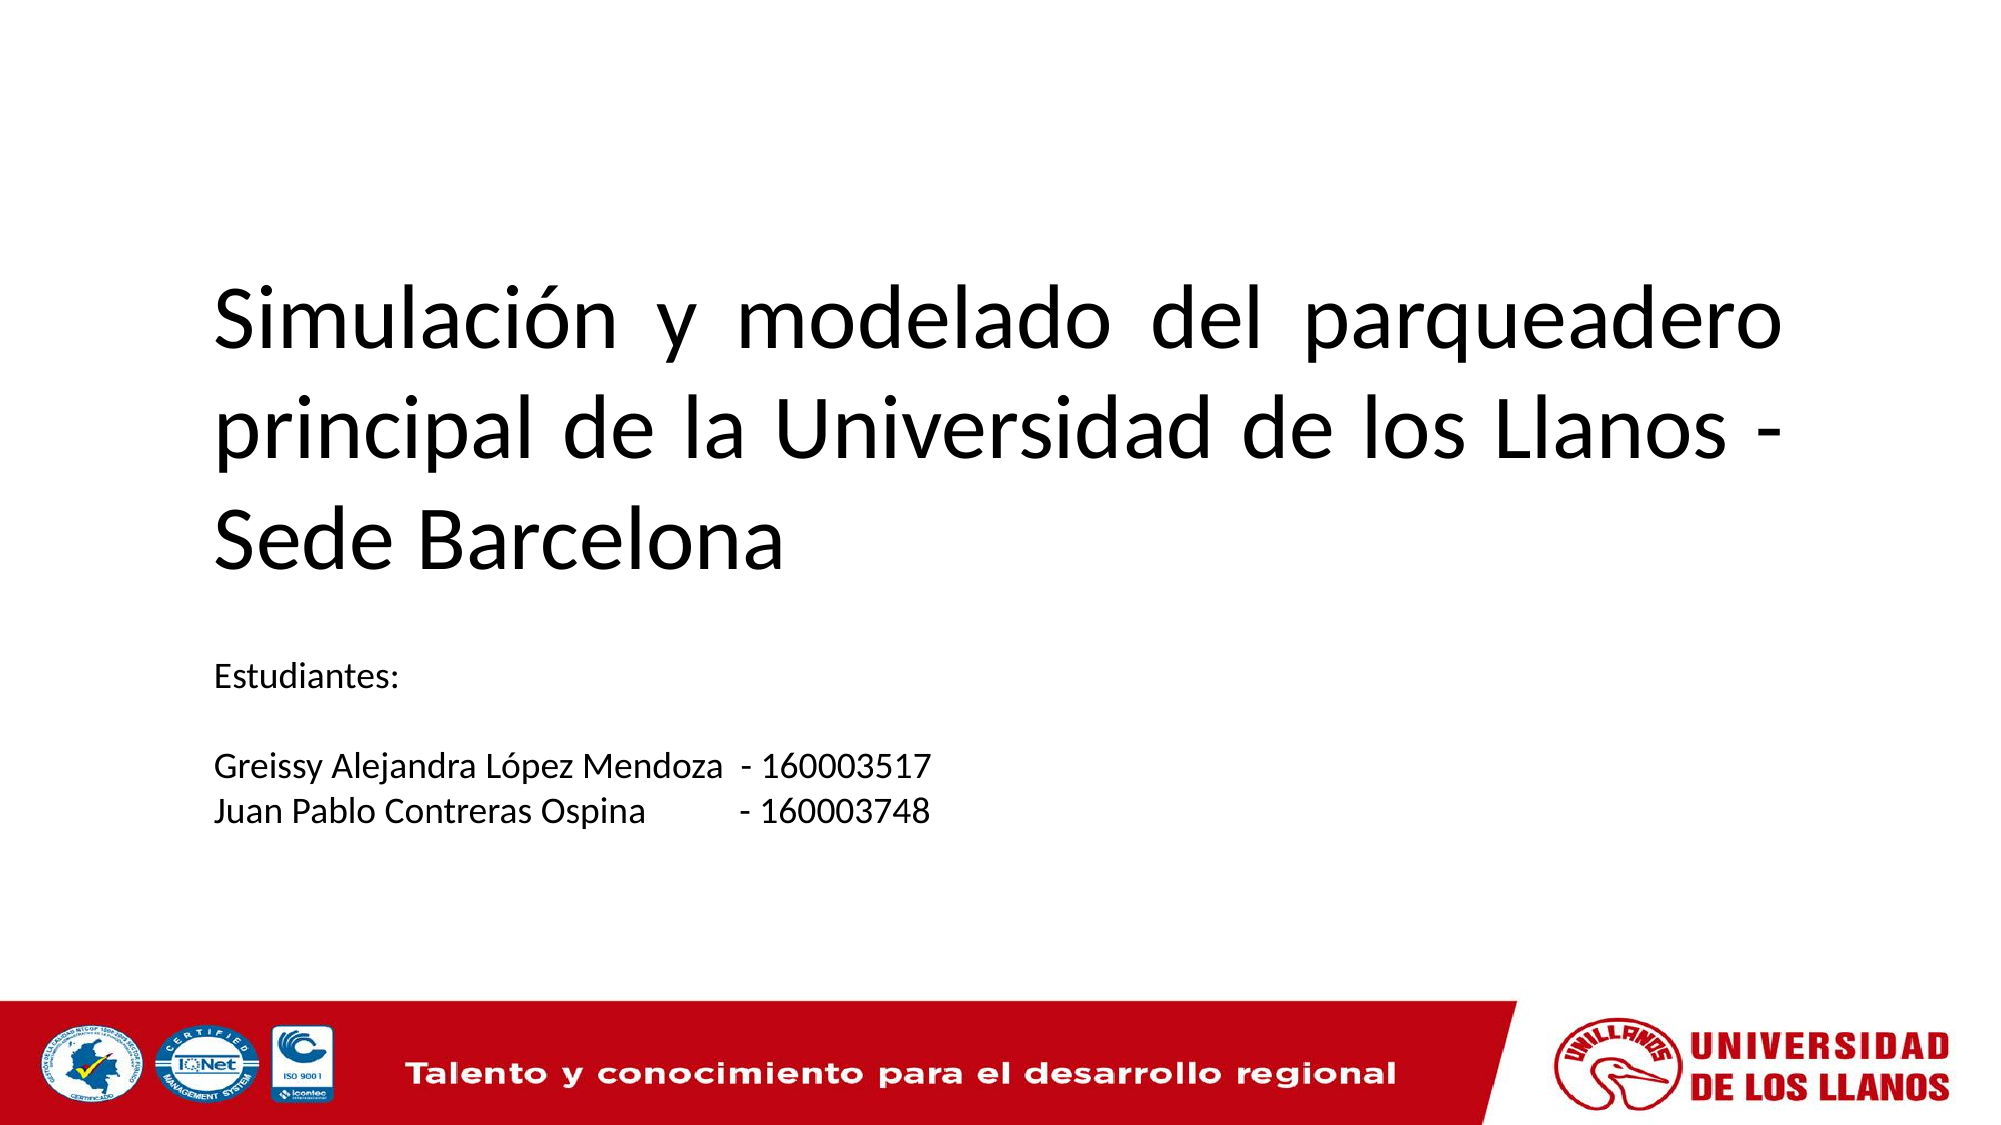

# Simulación y modelado del parqueadero principal de la Universidad de los Llanos - Sede Barcelona
Estudiantes:

Greissy Alejandra López Mendoza  - 160003517
Juan Pablo Contreras Ospina           - 160003748